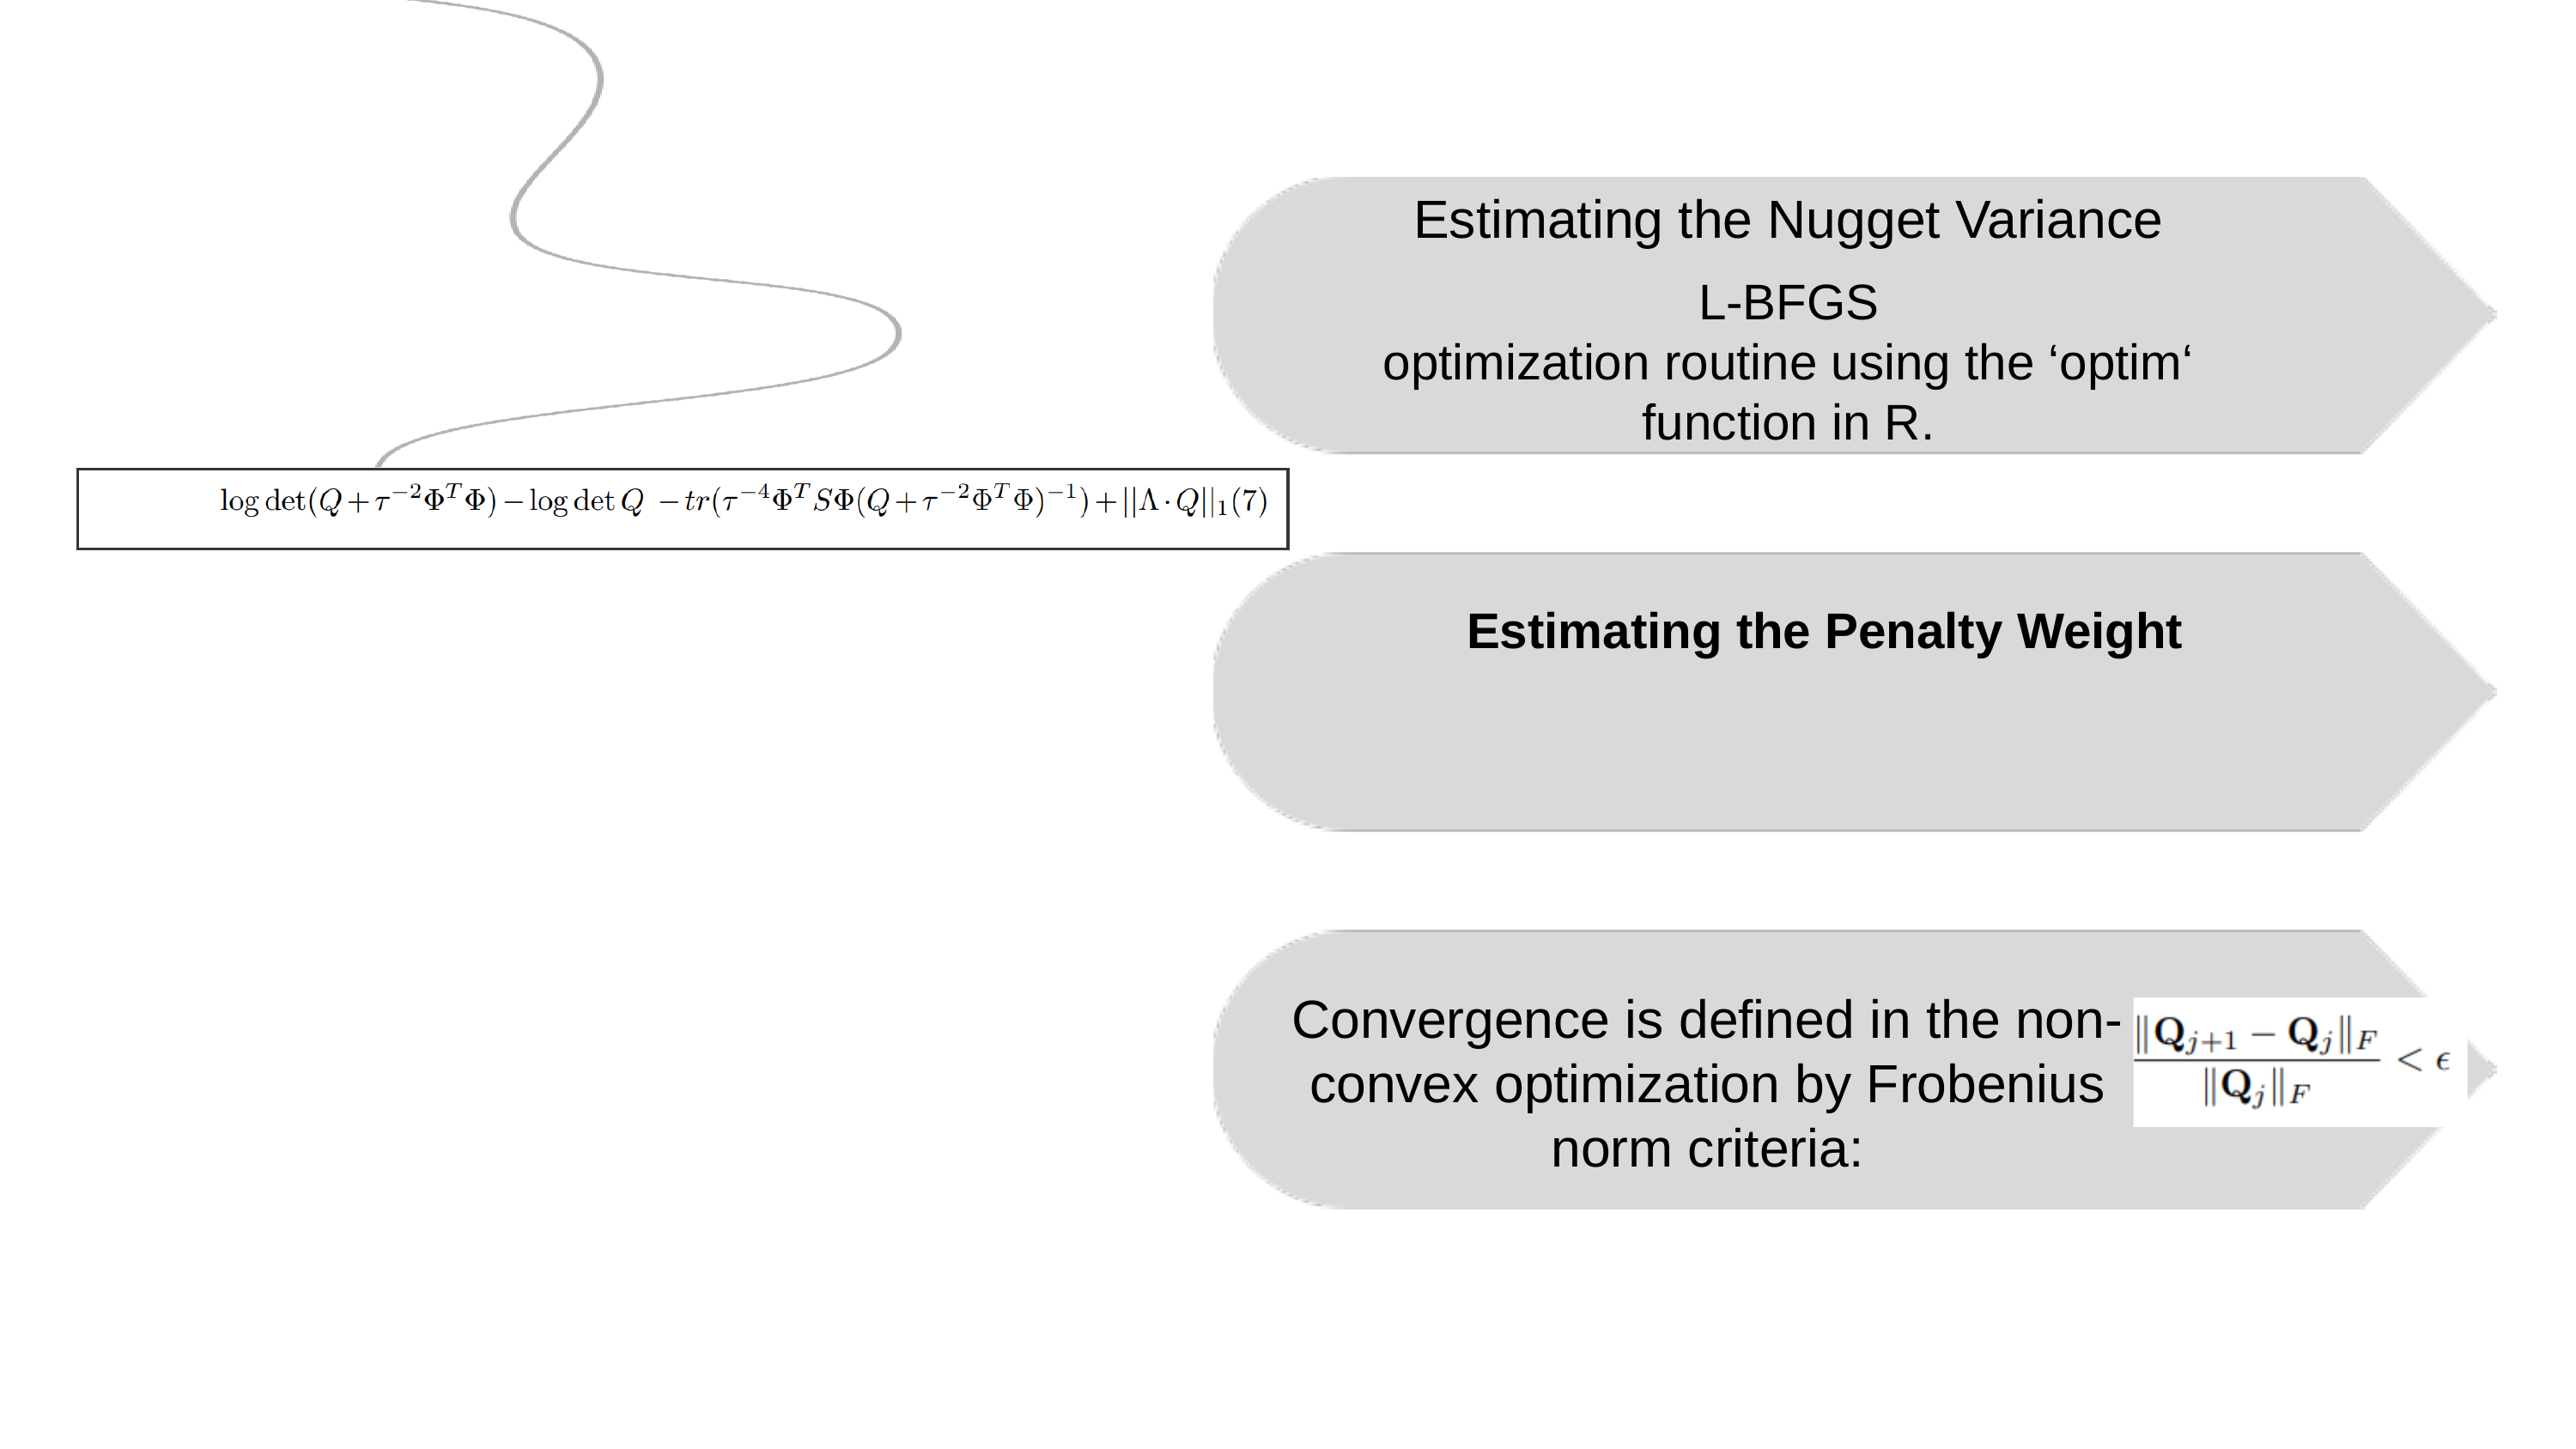

Estimating the Nugget Variance
L-BFGS
optimization routine using the ‘optim‘ function in R.

Estimating the Penalty Weight
Convergence is defined in the non-convex optimization by Frobenius norm criteria: